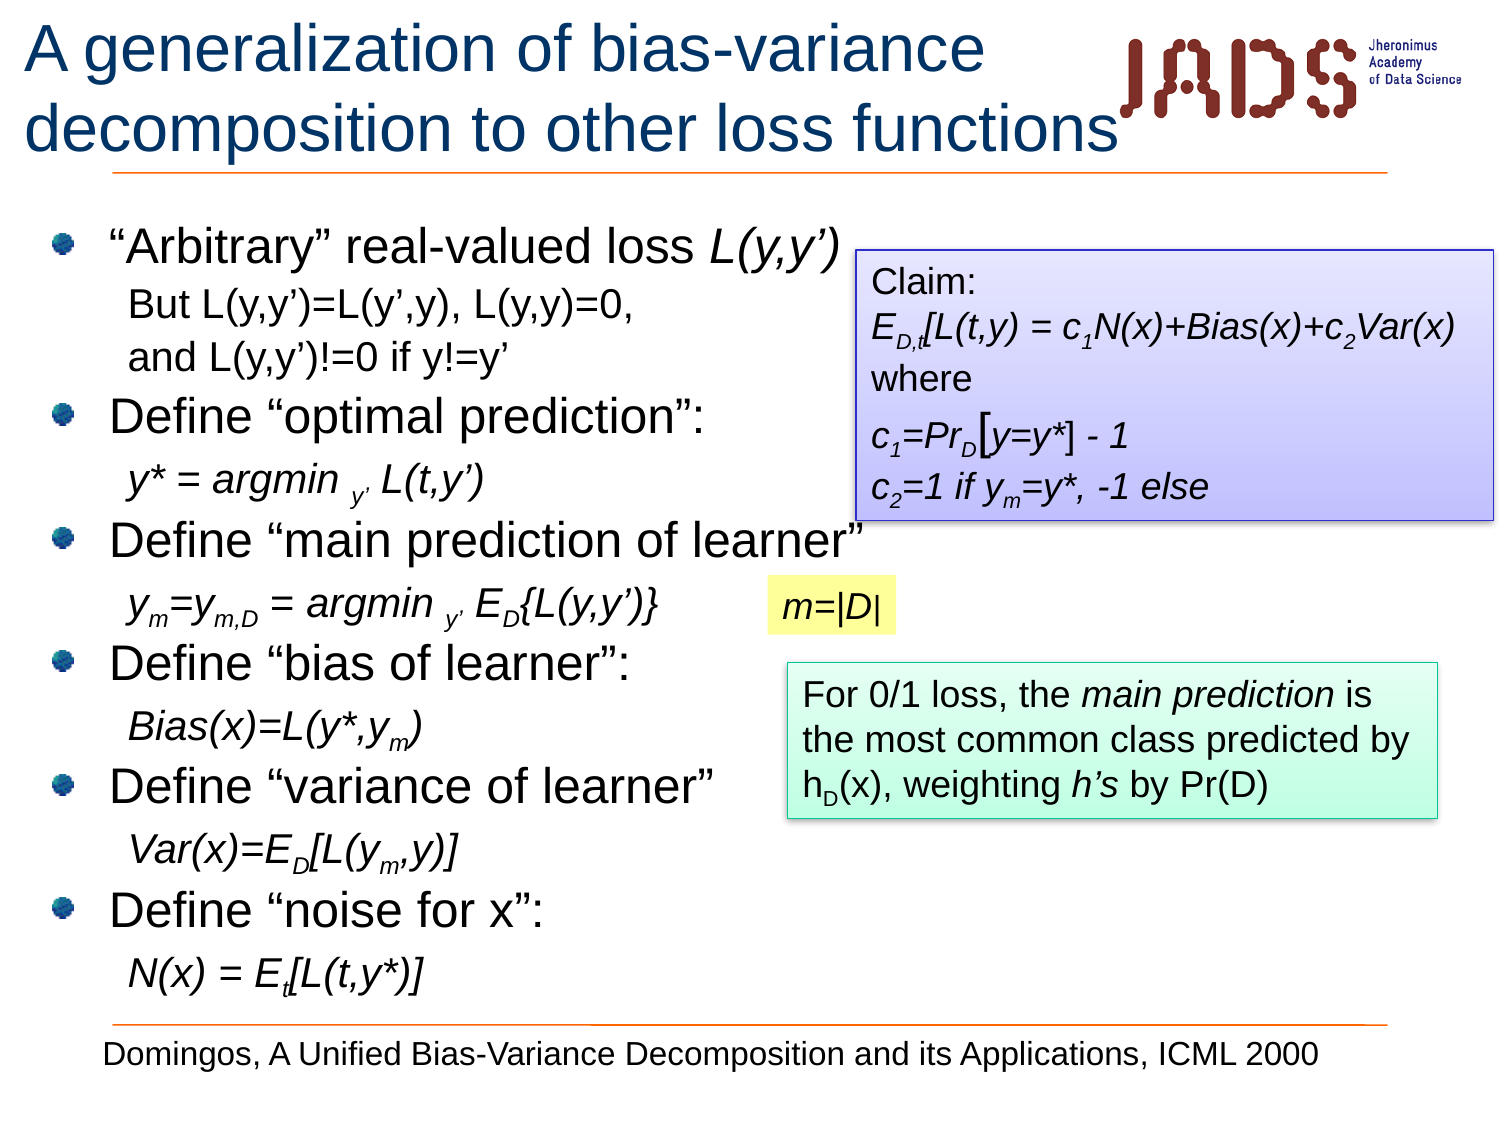

# A generalization of bias-variance decomposition to other loss functions
“Arbitrary” real-valued loss L(y,y’)
But L(y,y’)=L(y’,y), L(y,y)=0,
and L(y,y’)!=0 if y!=y’
Define “optimal prediction”:
y* = argmin y’ L(t,y’)
Define “main prediction of learner”
ym=ym,D = argmin y’ ED{L(y,y’)}
Define “bias of learner”:
Bias(x)=L(y*,ym)
Define “variance of learner”
Var(x)=ED[L(ym,y)]
Define “noise for x”:
N(x) = Et[L(t,y*)]
Claim:
ED,t[L(t,y) = c1N(x)+Bias(x)+c2Var(x)
where
c1=PrD[y=y*] - 1
c2=1 if ym=y*, -1 else
m=|D|
For 0/1 loss, the main prediction is the most common class predicted by hD(x), weighting h’s by Pr(D)
Domingos, A Unified Bias-Variance Decomposition and its Applications, ICML 2000